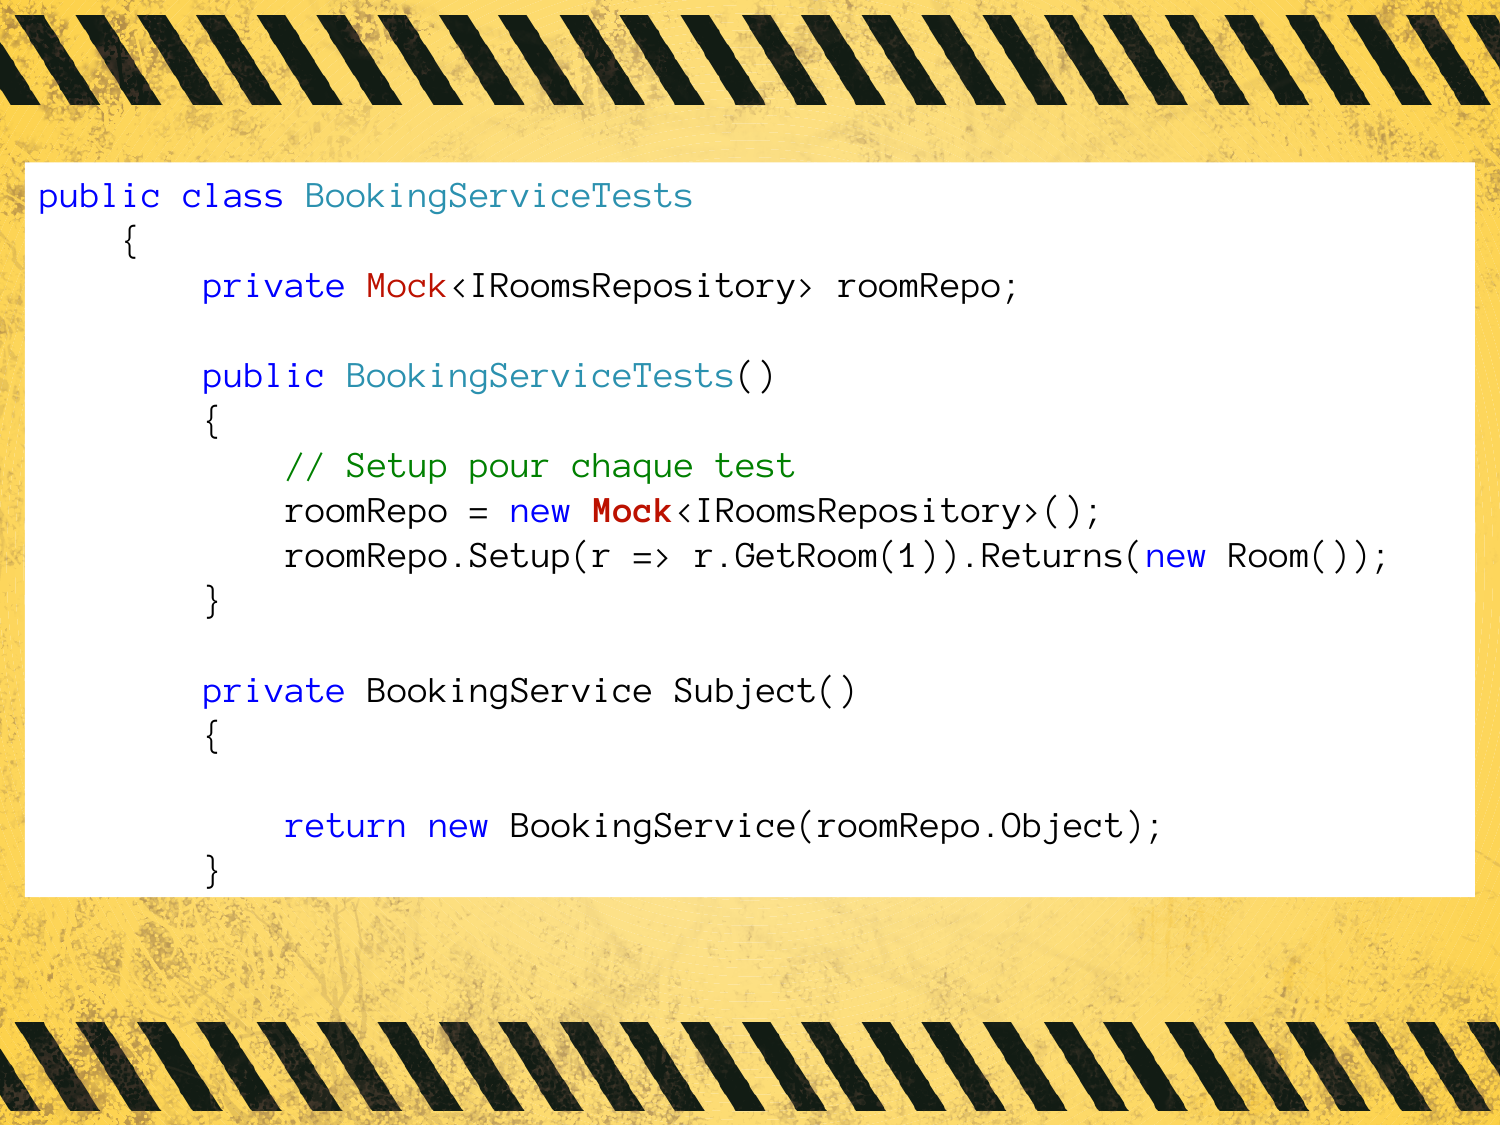

public class BookingServiceTests
    {
        private Mock<IRoomsRepository> roomRepo;

        public BookingServiceTests()
        {
            // Setup pour chaque test
            roomRepo = new Mock<IRoomsRepository>();
            roomRepo.Setup(r => r.GetRoom(1)).Returns(new Room());
        }

        private BookingService Subject()
        {

            return new BookingService(roomRepo.Object);
        }